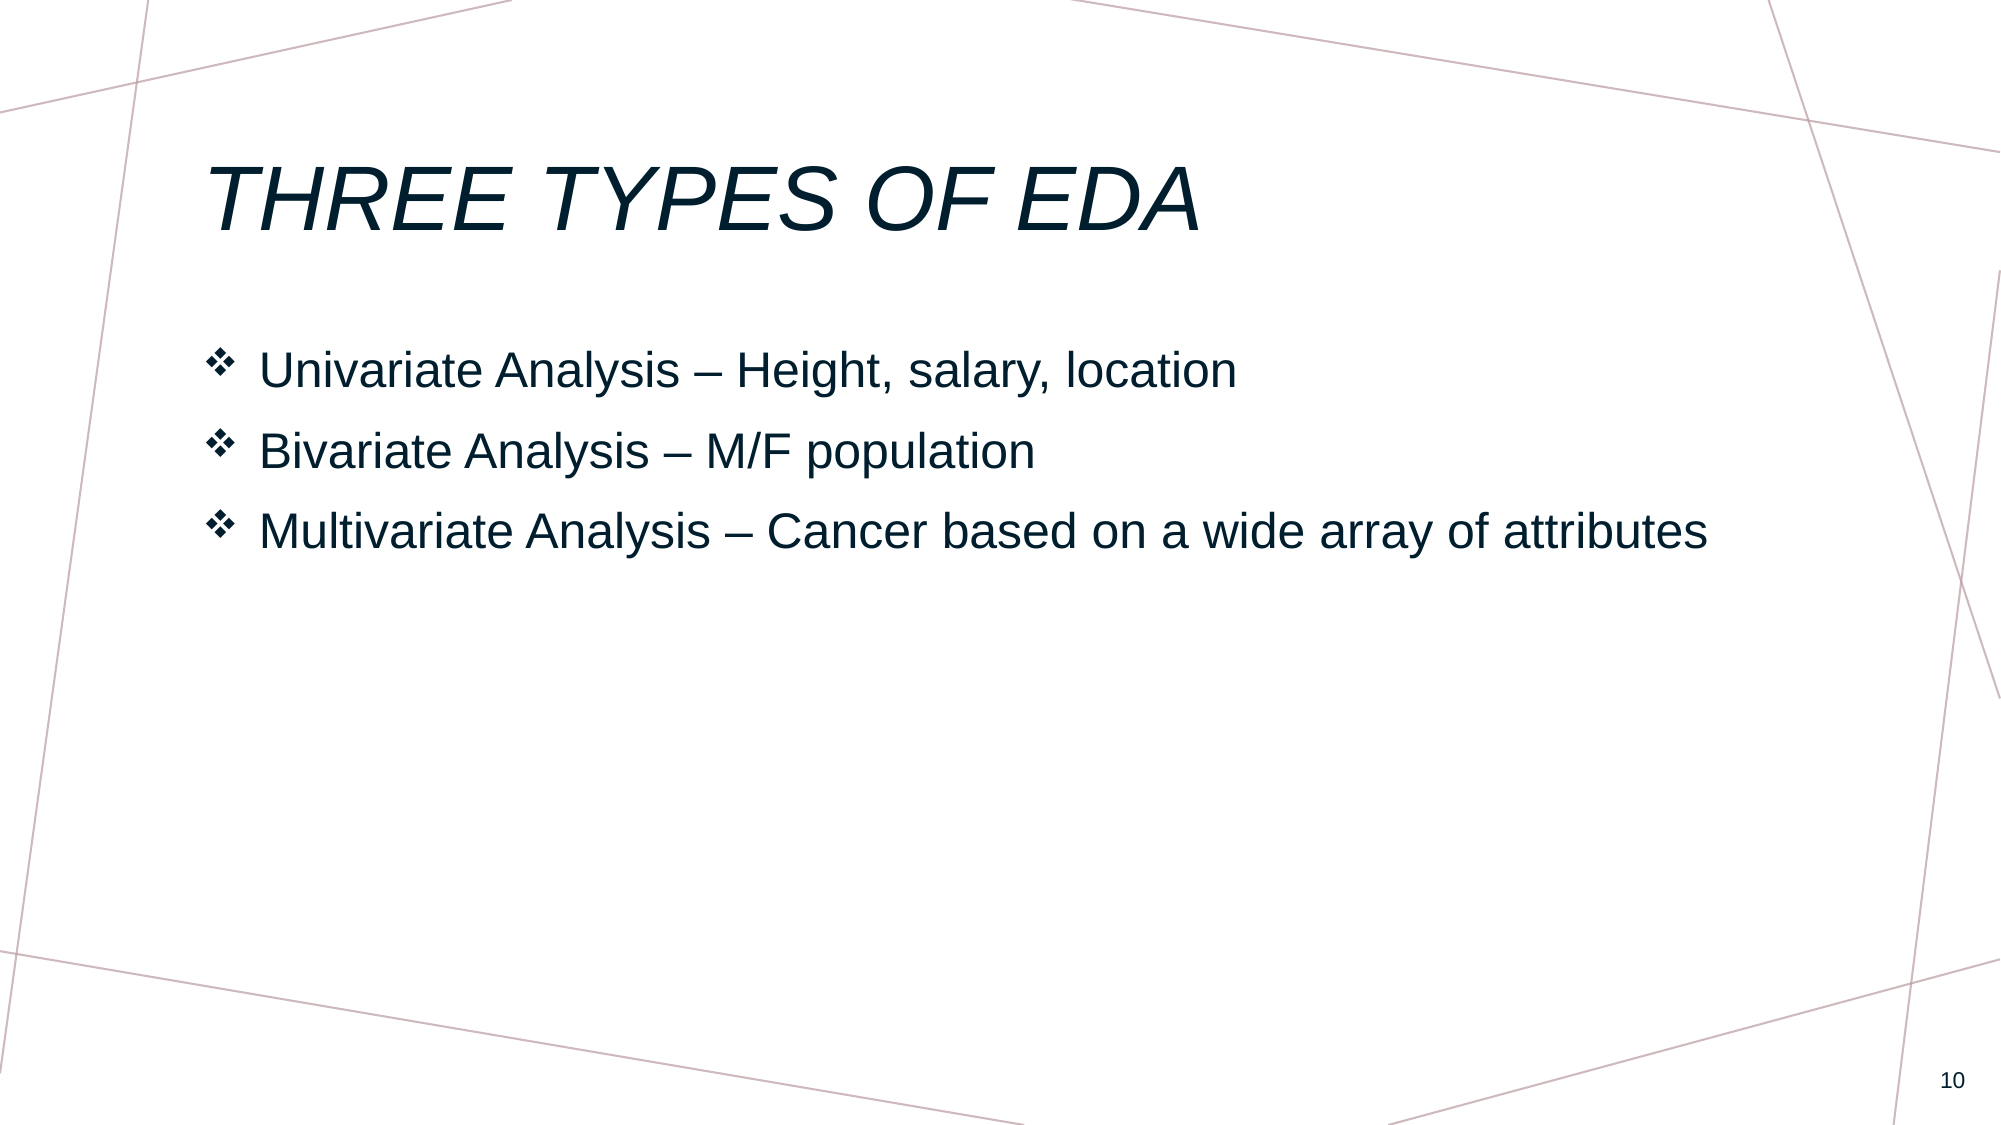

# Three types of eda
Univariate Analysis – Height, salary, location
Bivariate Analysis – M/F population
Multivariate Analysis – Cancer based on a wide array of attributes

10